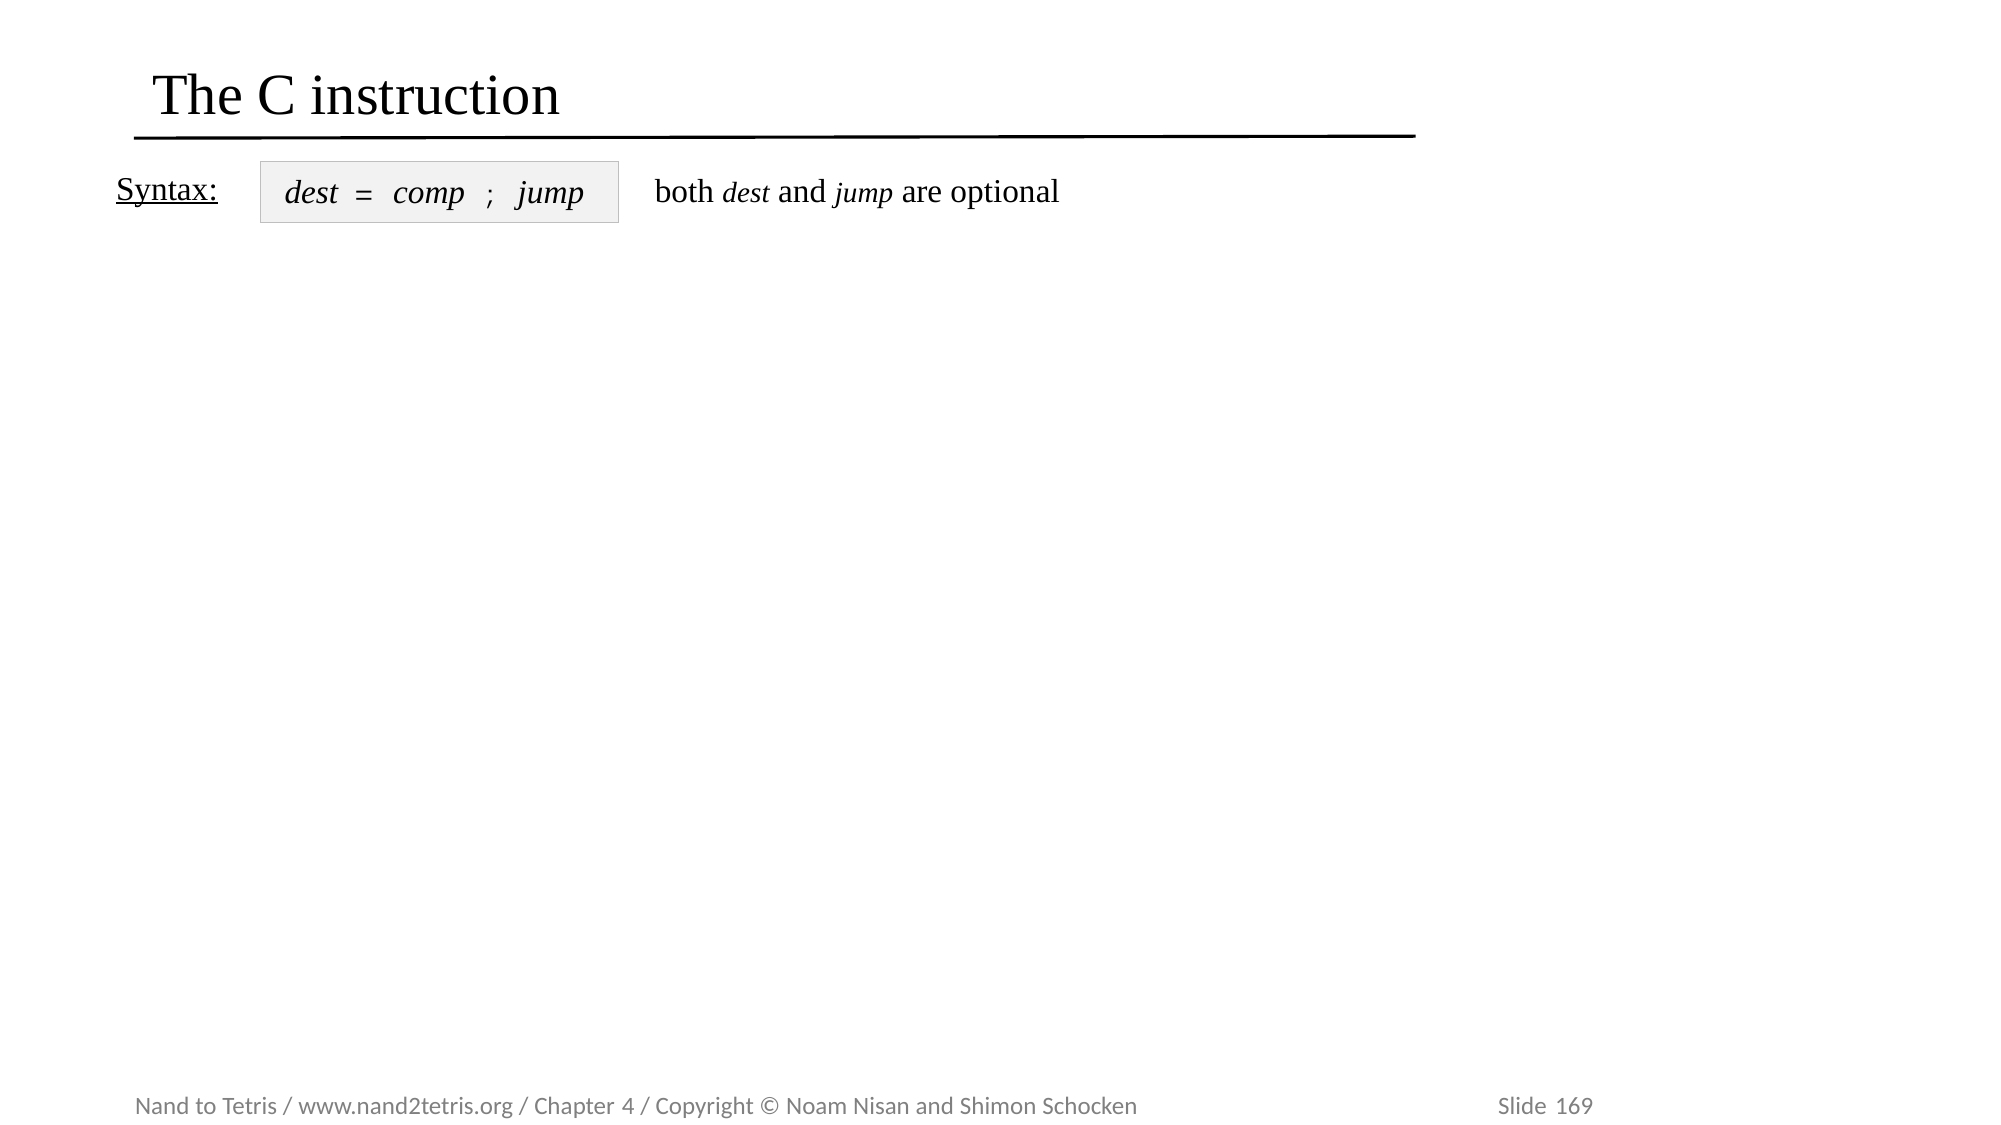

# The C instruction
Syntax:
dest = comp ; jump
both dest and jump are optional